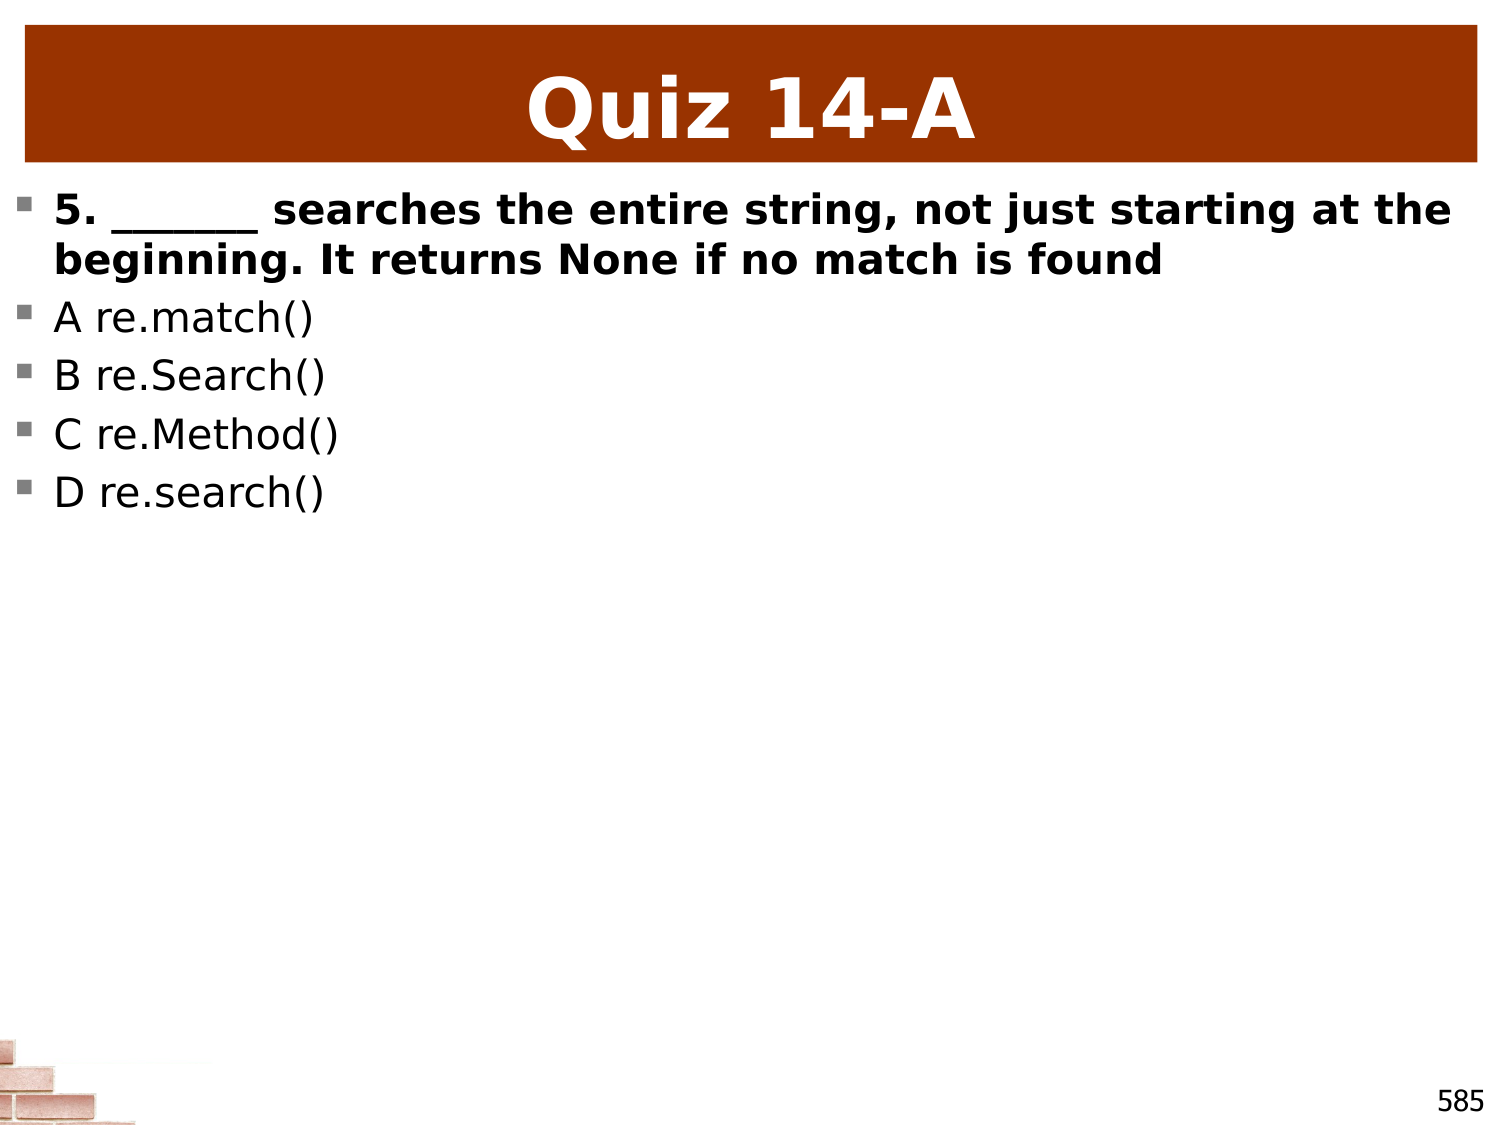

# Quiz 14-A
5. _______ searches the entire string, not just starting at the beginning. It returns None if no match is found
A re.match()
B re.Search()
C re.Method()
D re.search()

585